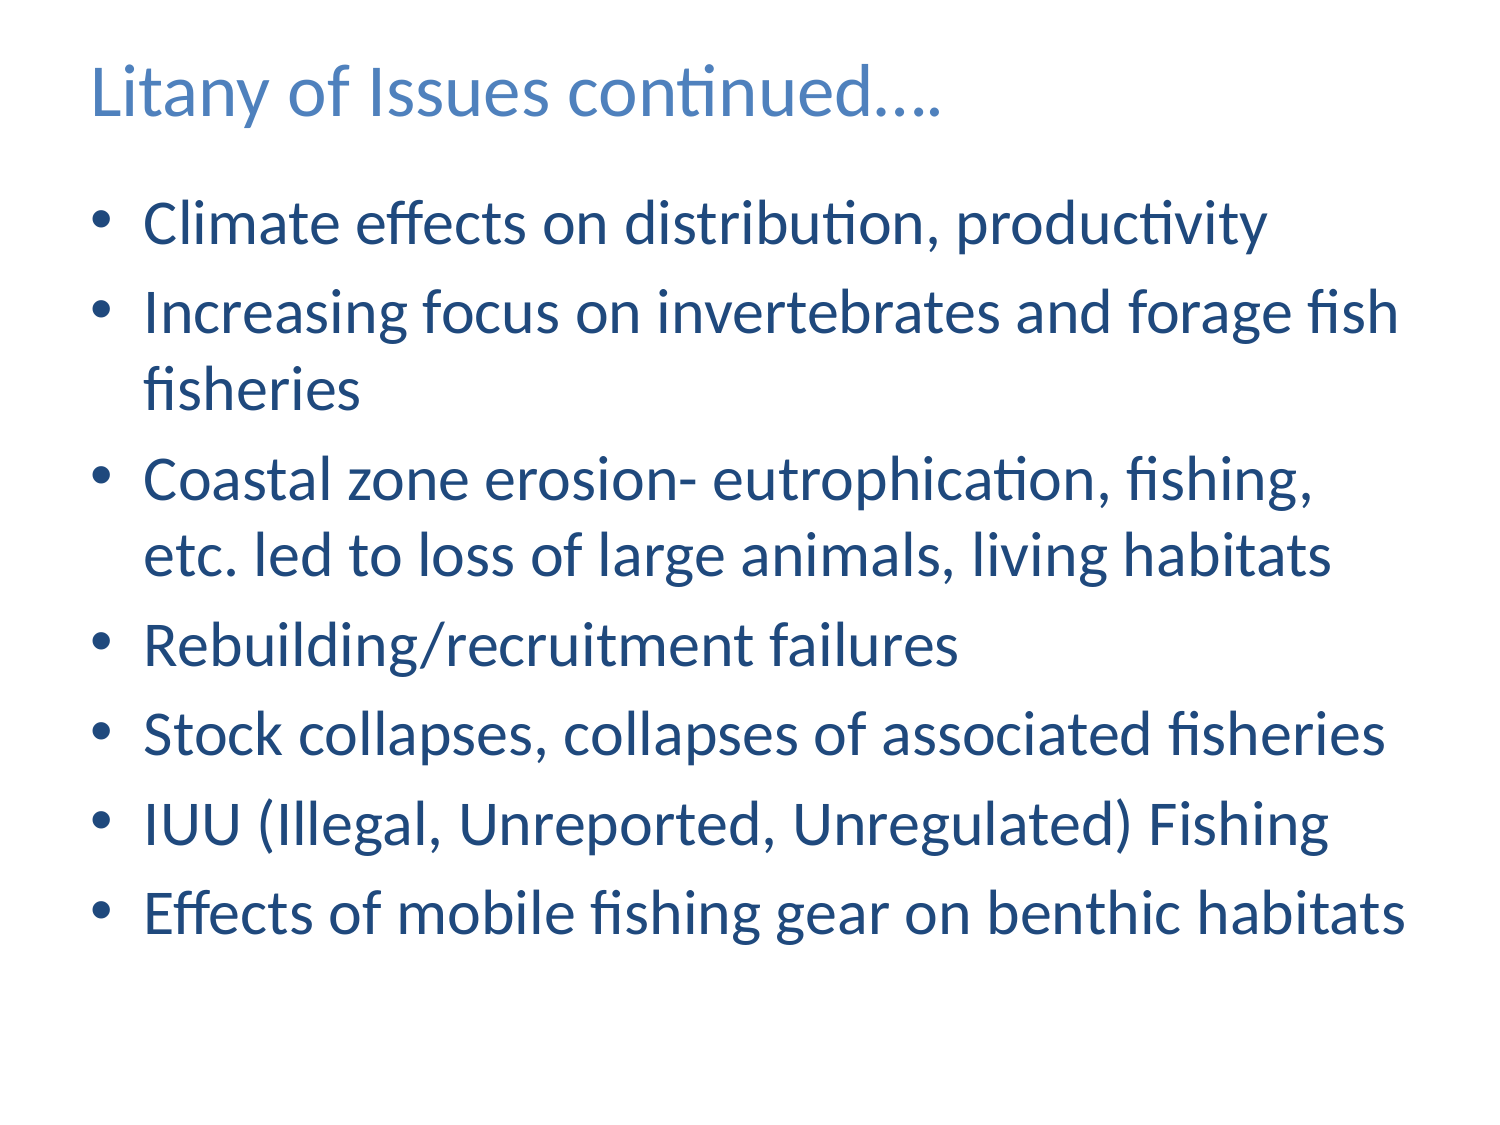

# Litany of Issues continued….
Climate effects on distribution, productivity
Increasing focus on invertebrates and forage fish fisheries
Coastal zone erosion- eutrophication, fishing, etc. led to loss of large animals, living habitats
Rebuilding/recruitment failures
Stock collapses, collapses of associated fisheries
IUU (Illegal, Unreported, Unregulated) Fishing
Effects of mobile fishing gear on benthic habitats